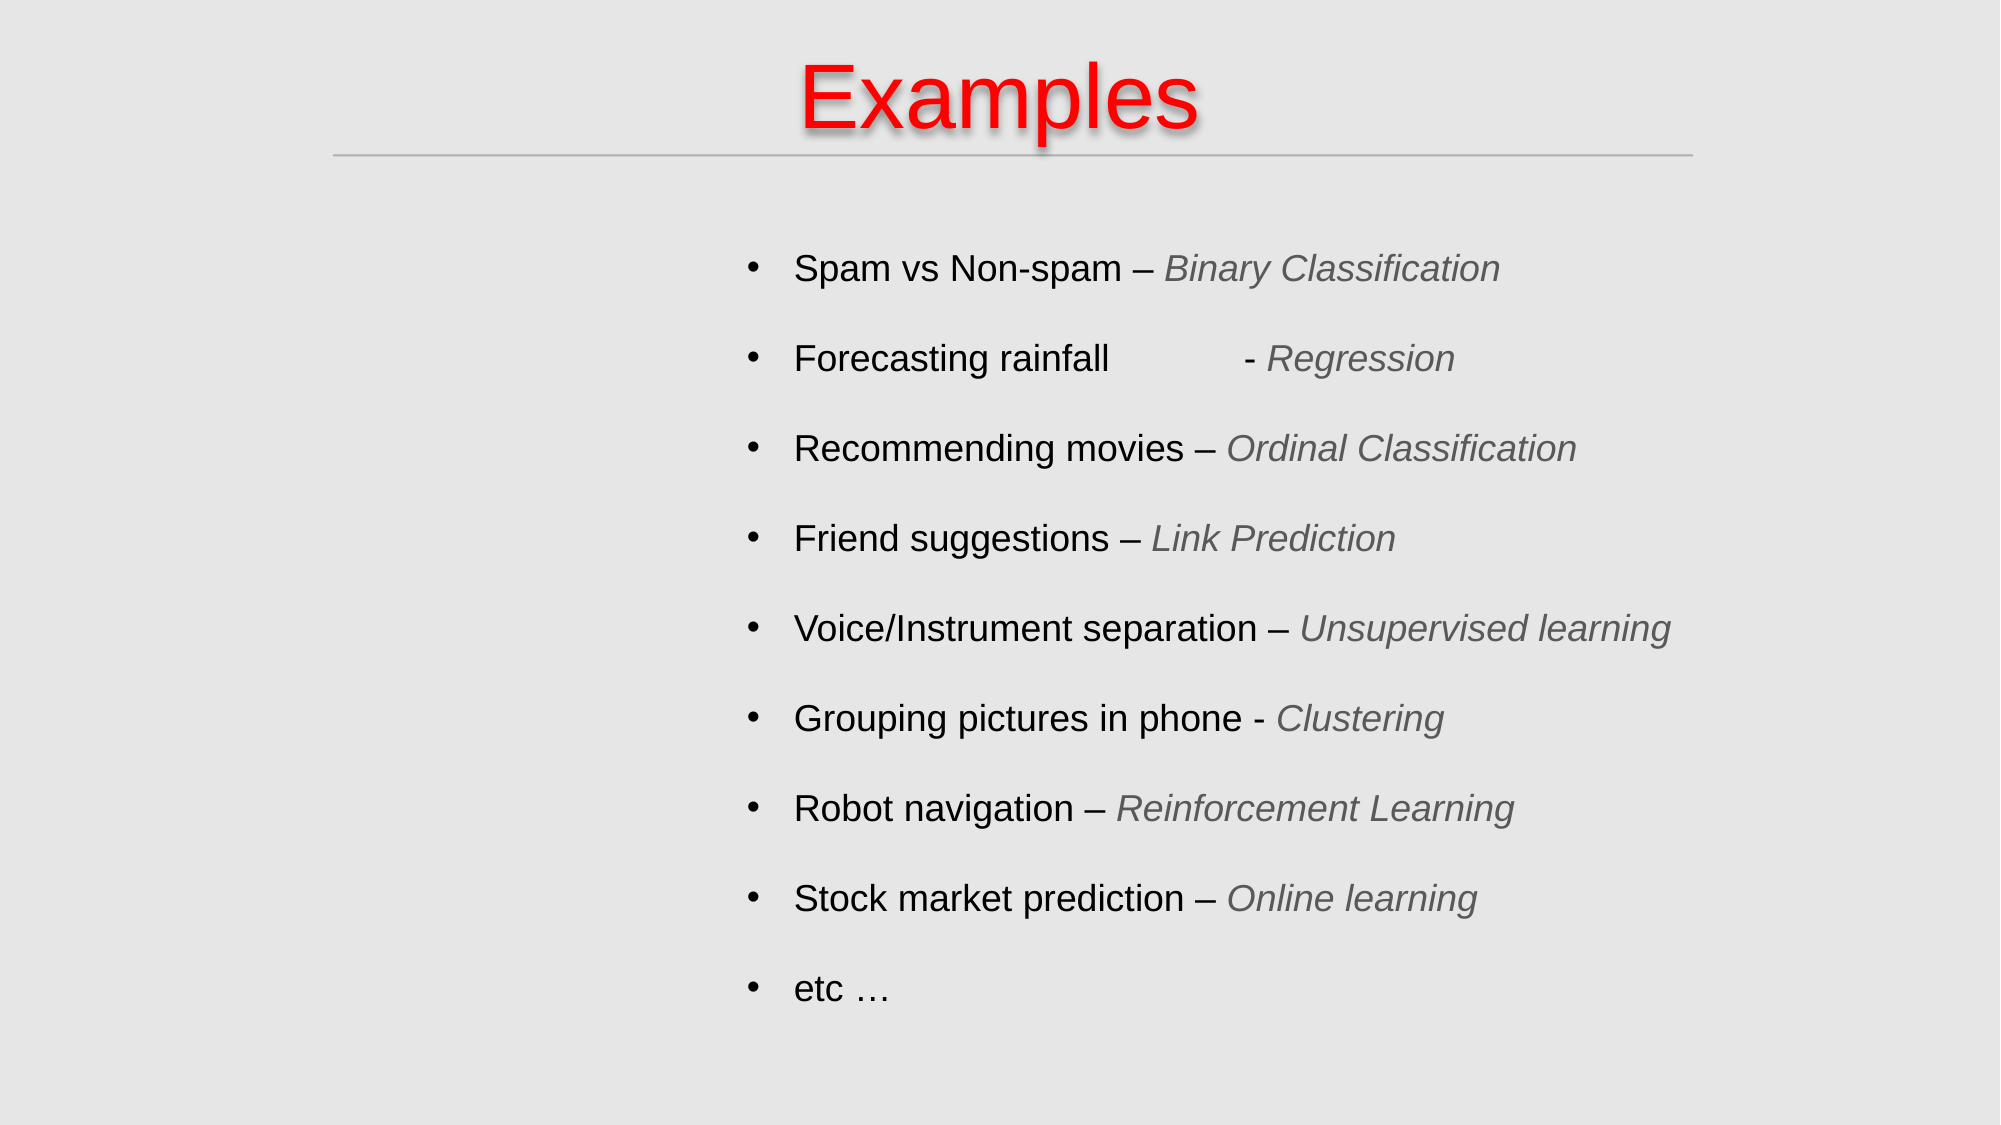

Examples
Spam vs Non-spam – Binary Classification

Forecasting rainfall	- Regression

Recommending movies – Ordinal Classification

Friend suggestions – Link Prediction

Voice/Instrument separation – Unsupervised learning

Grouping pictures in phone - Clustering

Robot navigation – Reinforcement Learning

Stock market prediction – Online learning

etc …